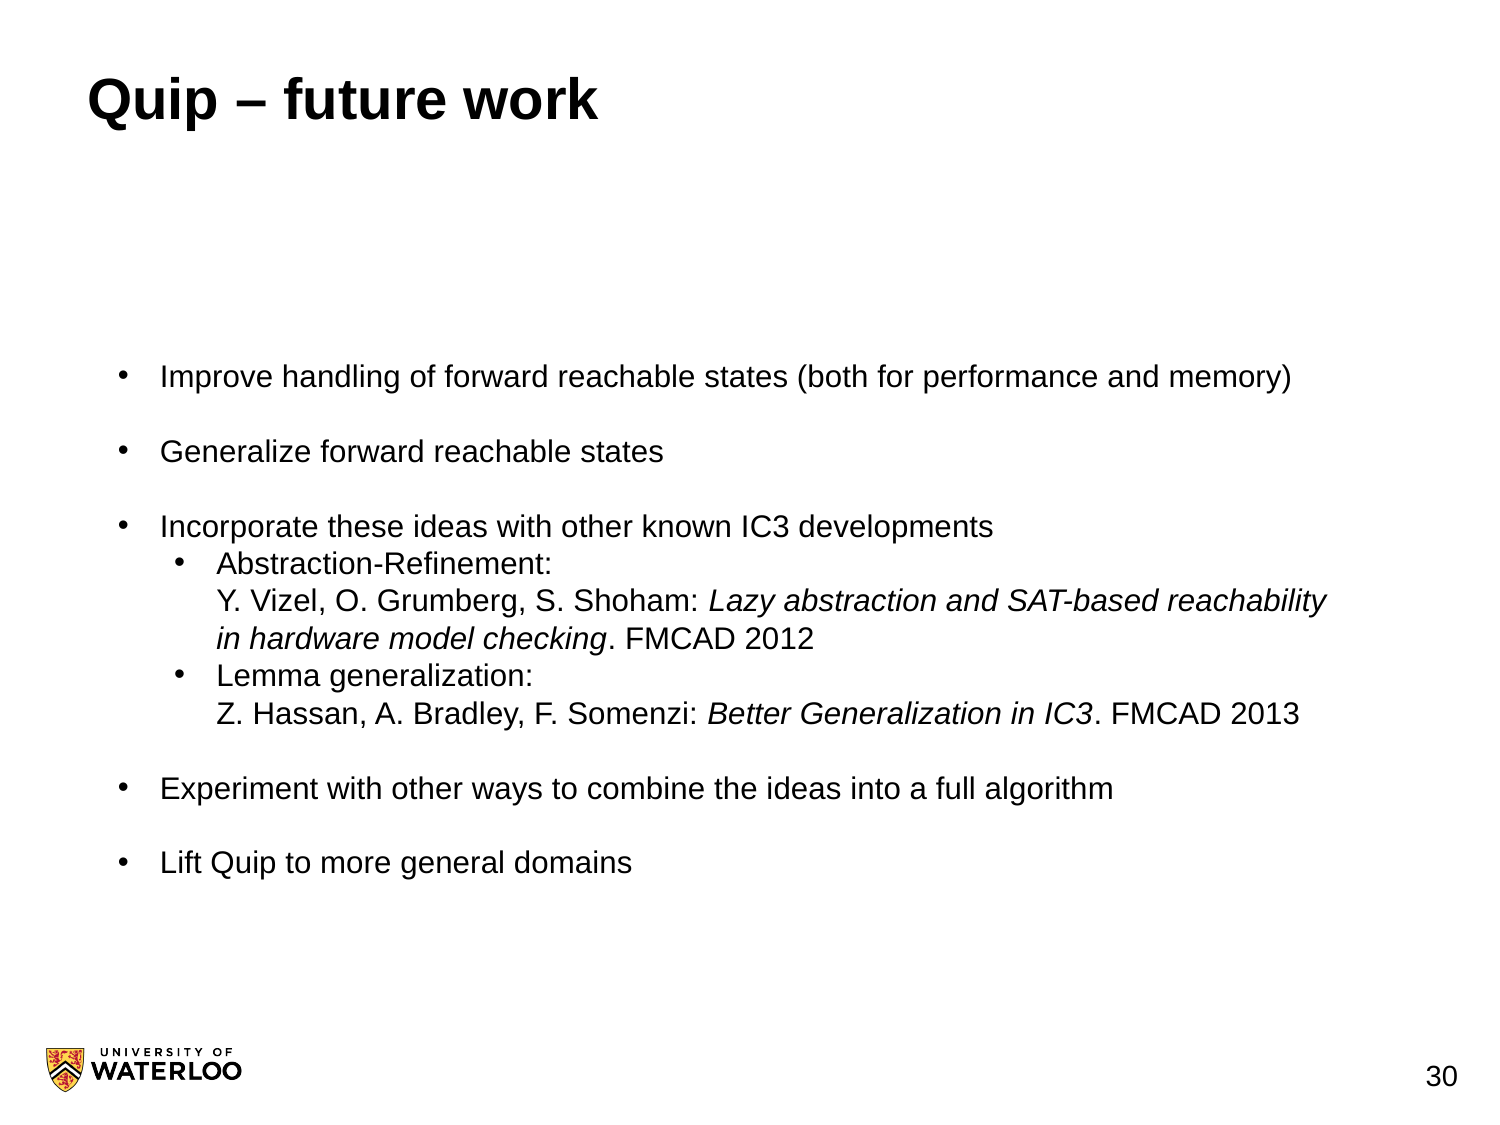

# Quip – future work
Improve handling of forward reachable states (both for performance and memory)

Generalize forward reachable states

Incorporate these ideas with other known IC3 developments
Abstraction-Refinement:
Y. Vizel, O. Grumberg, S. Shoham: Lazy abstraction and SAT-based reachability in hardware model checking. FMCAD 2012
Lemma generalization:
Z. Hassan, A. Bradley, F. Somenzi: Better Generalization in IC3. FMCAD 2013

Experiment with other ways to combine the ideas into a full algorithm

Lift Quip to more general domains